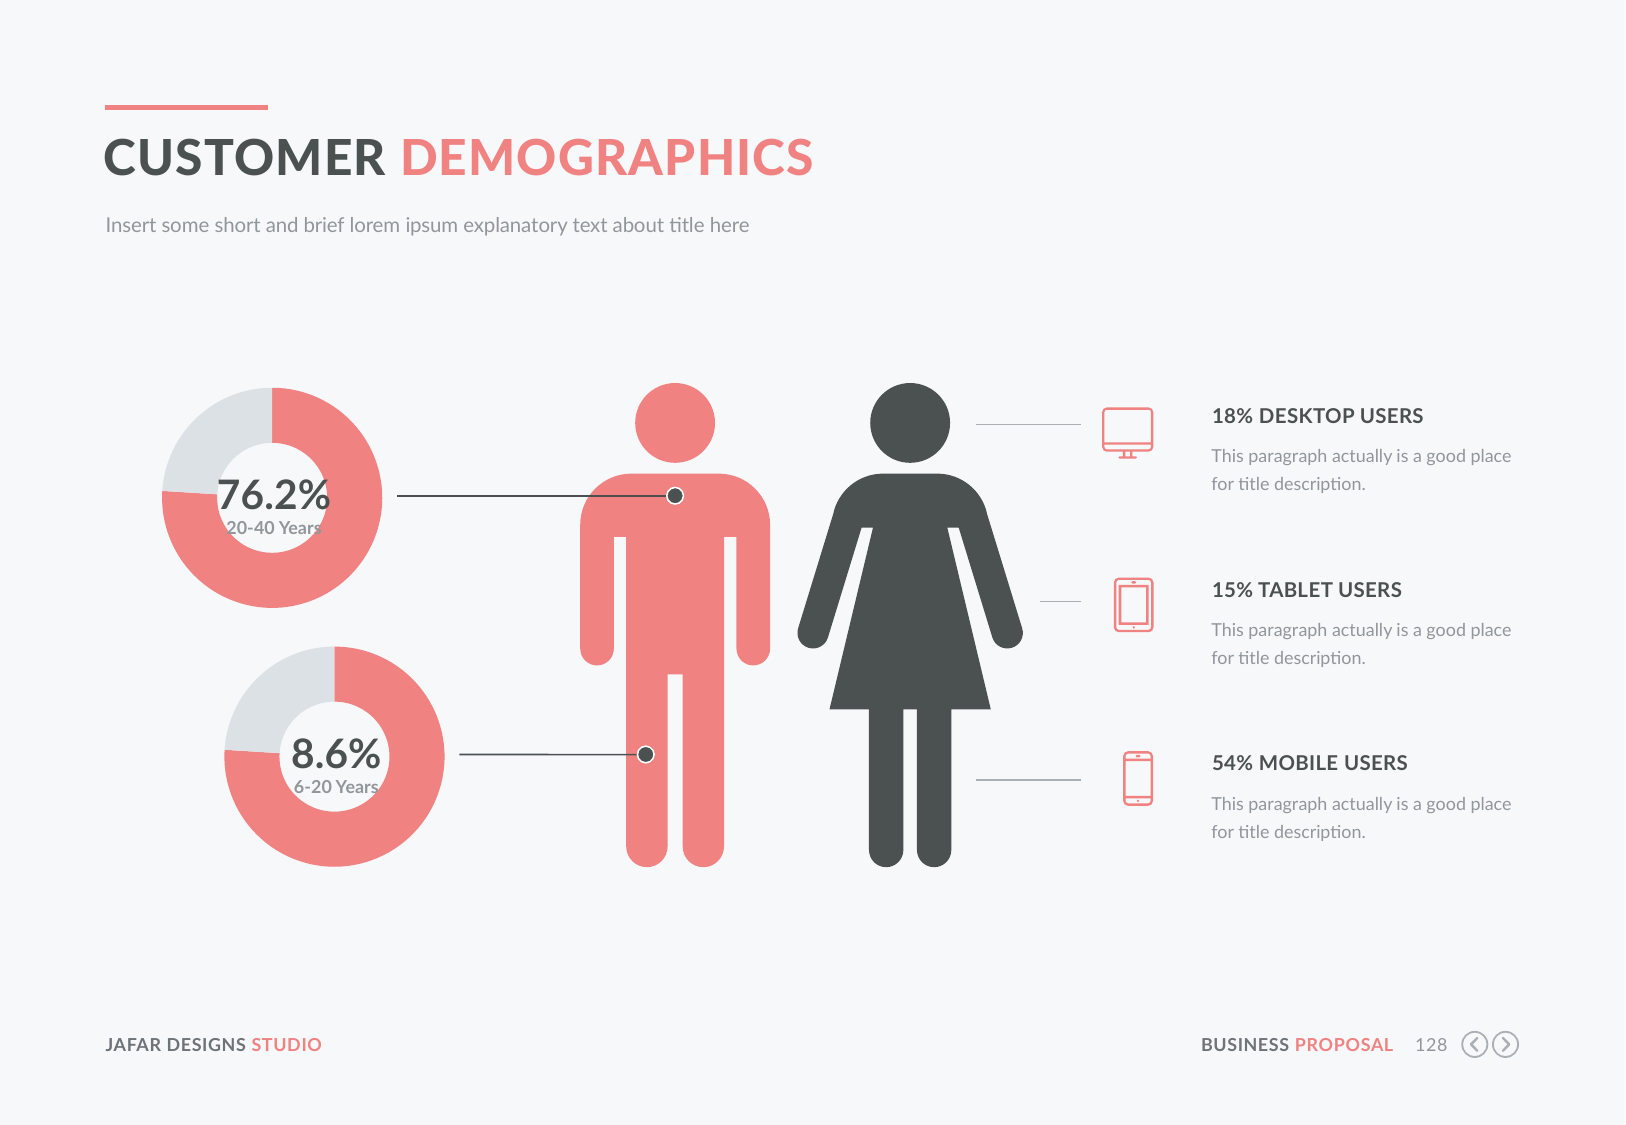

Customer Demographics
Insert some short and brief lorem ipsum explanatory text about title here

### Chart

| Category | Sales |
|---|---|
| 1st Qtr | 7.6 |
| 2nd Qtr | 2.4 |

18% Desktop users
This paragraph actually is a good place for title description.

76.2%

20-40 Years
15% Tablet users
This paragraph actually is a good place for title description.

### Chart

| Category | Sales |
|---|---|
| 1st Qtr | 7.6 |
| 2nd Qtr | 2.4 |
8.6%

54% Mobile users
This paragraph actually is a good place for title description.

6-20 Years